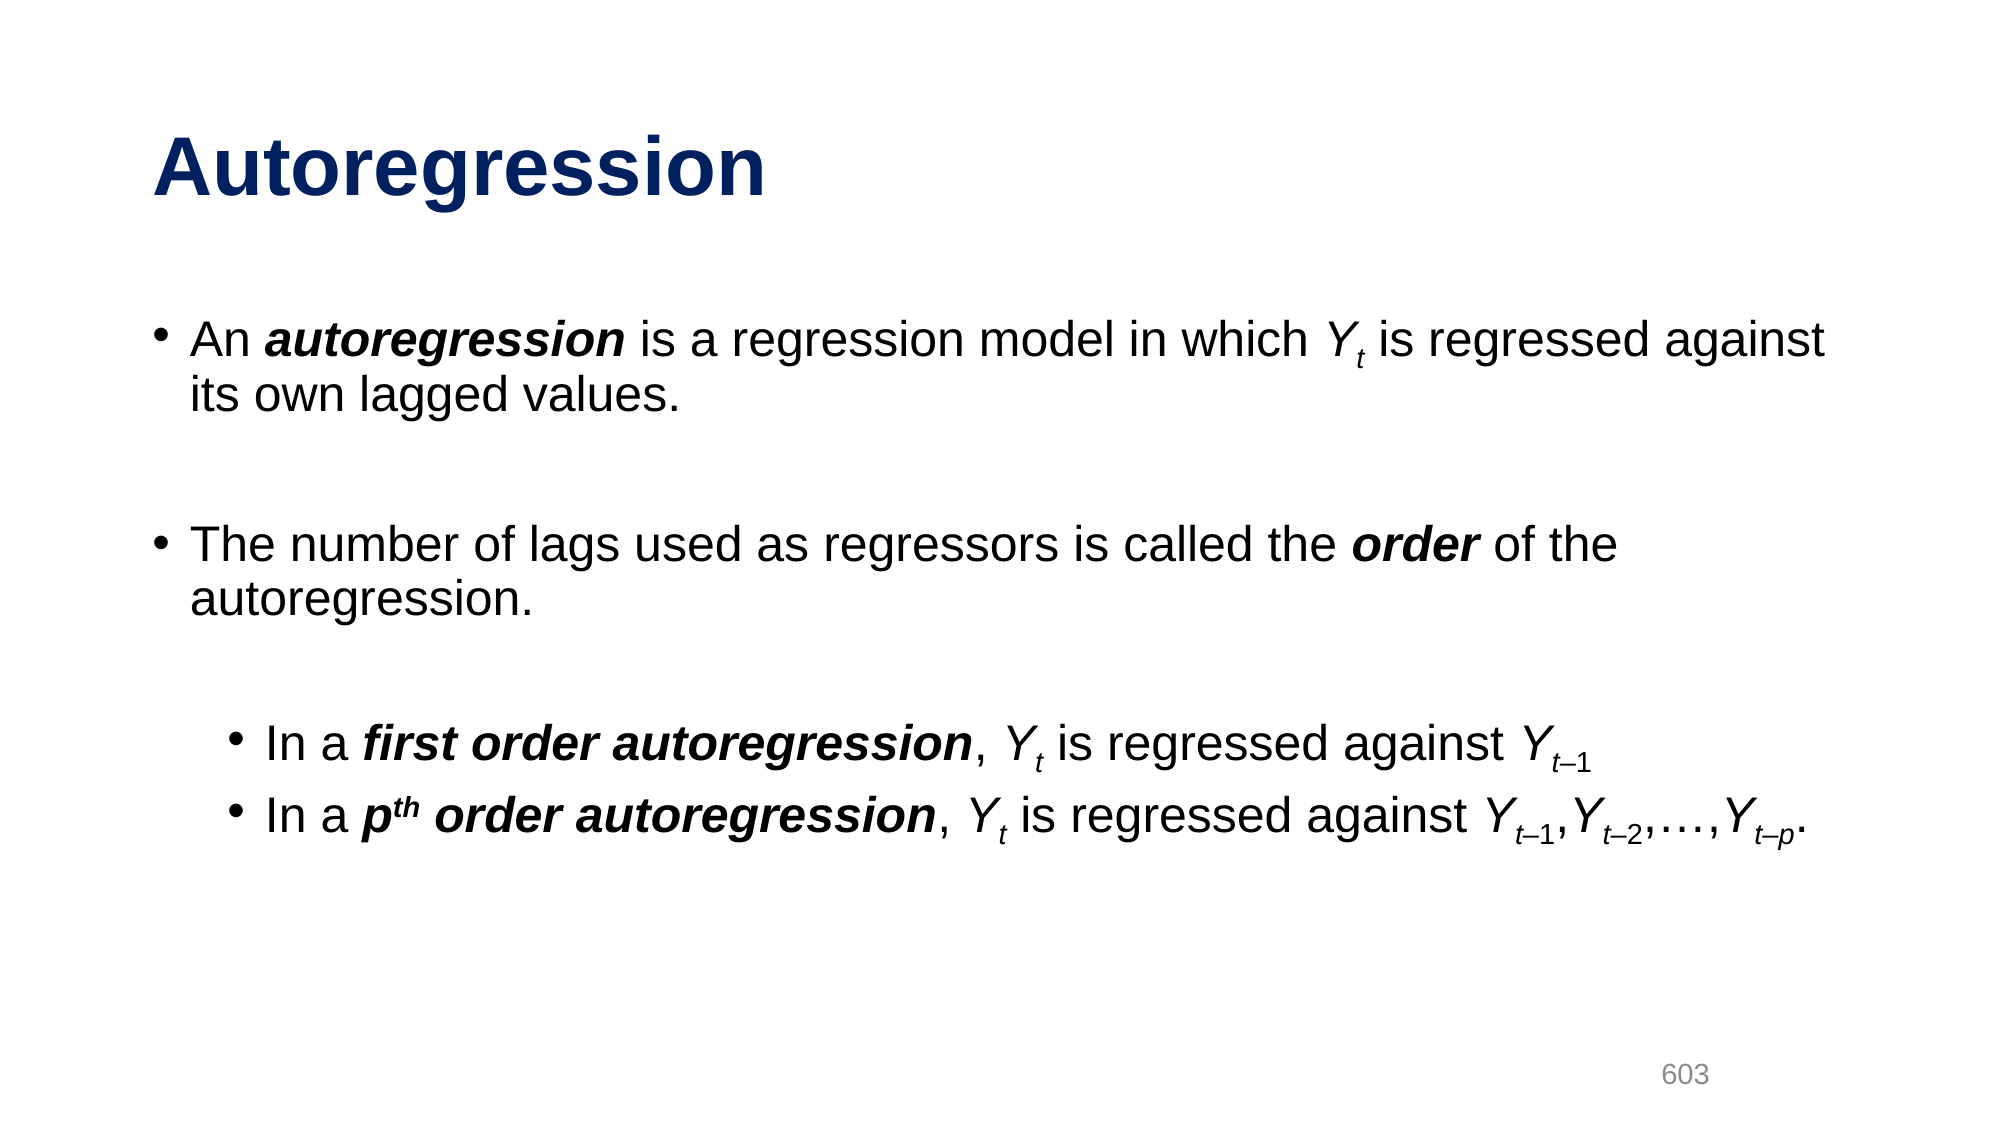

# Autoregression
An autoregression is a regression model in which Yt is regressed against its own lagged values.

The number of lags used as regressors is called the order of the autoregression.

In a first order autoregression, Yt is regressed against Yt–1
In a pth order autoregression, Yt is regressed against Yt–1,Yt–2,…,Yt–p.
603